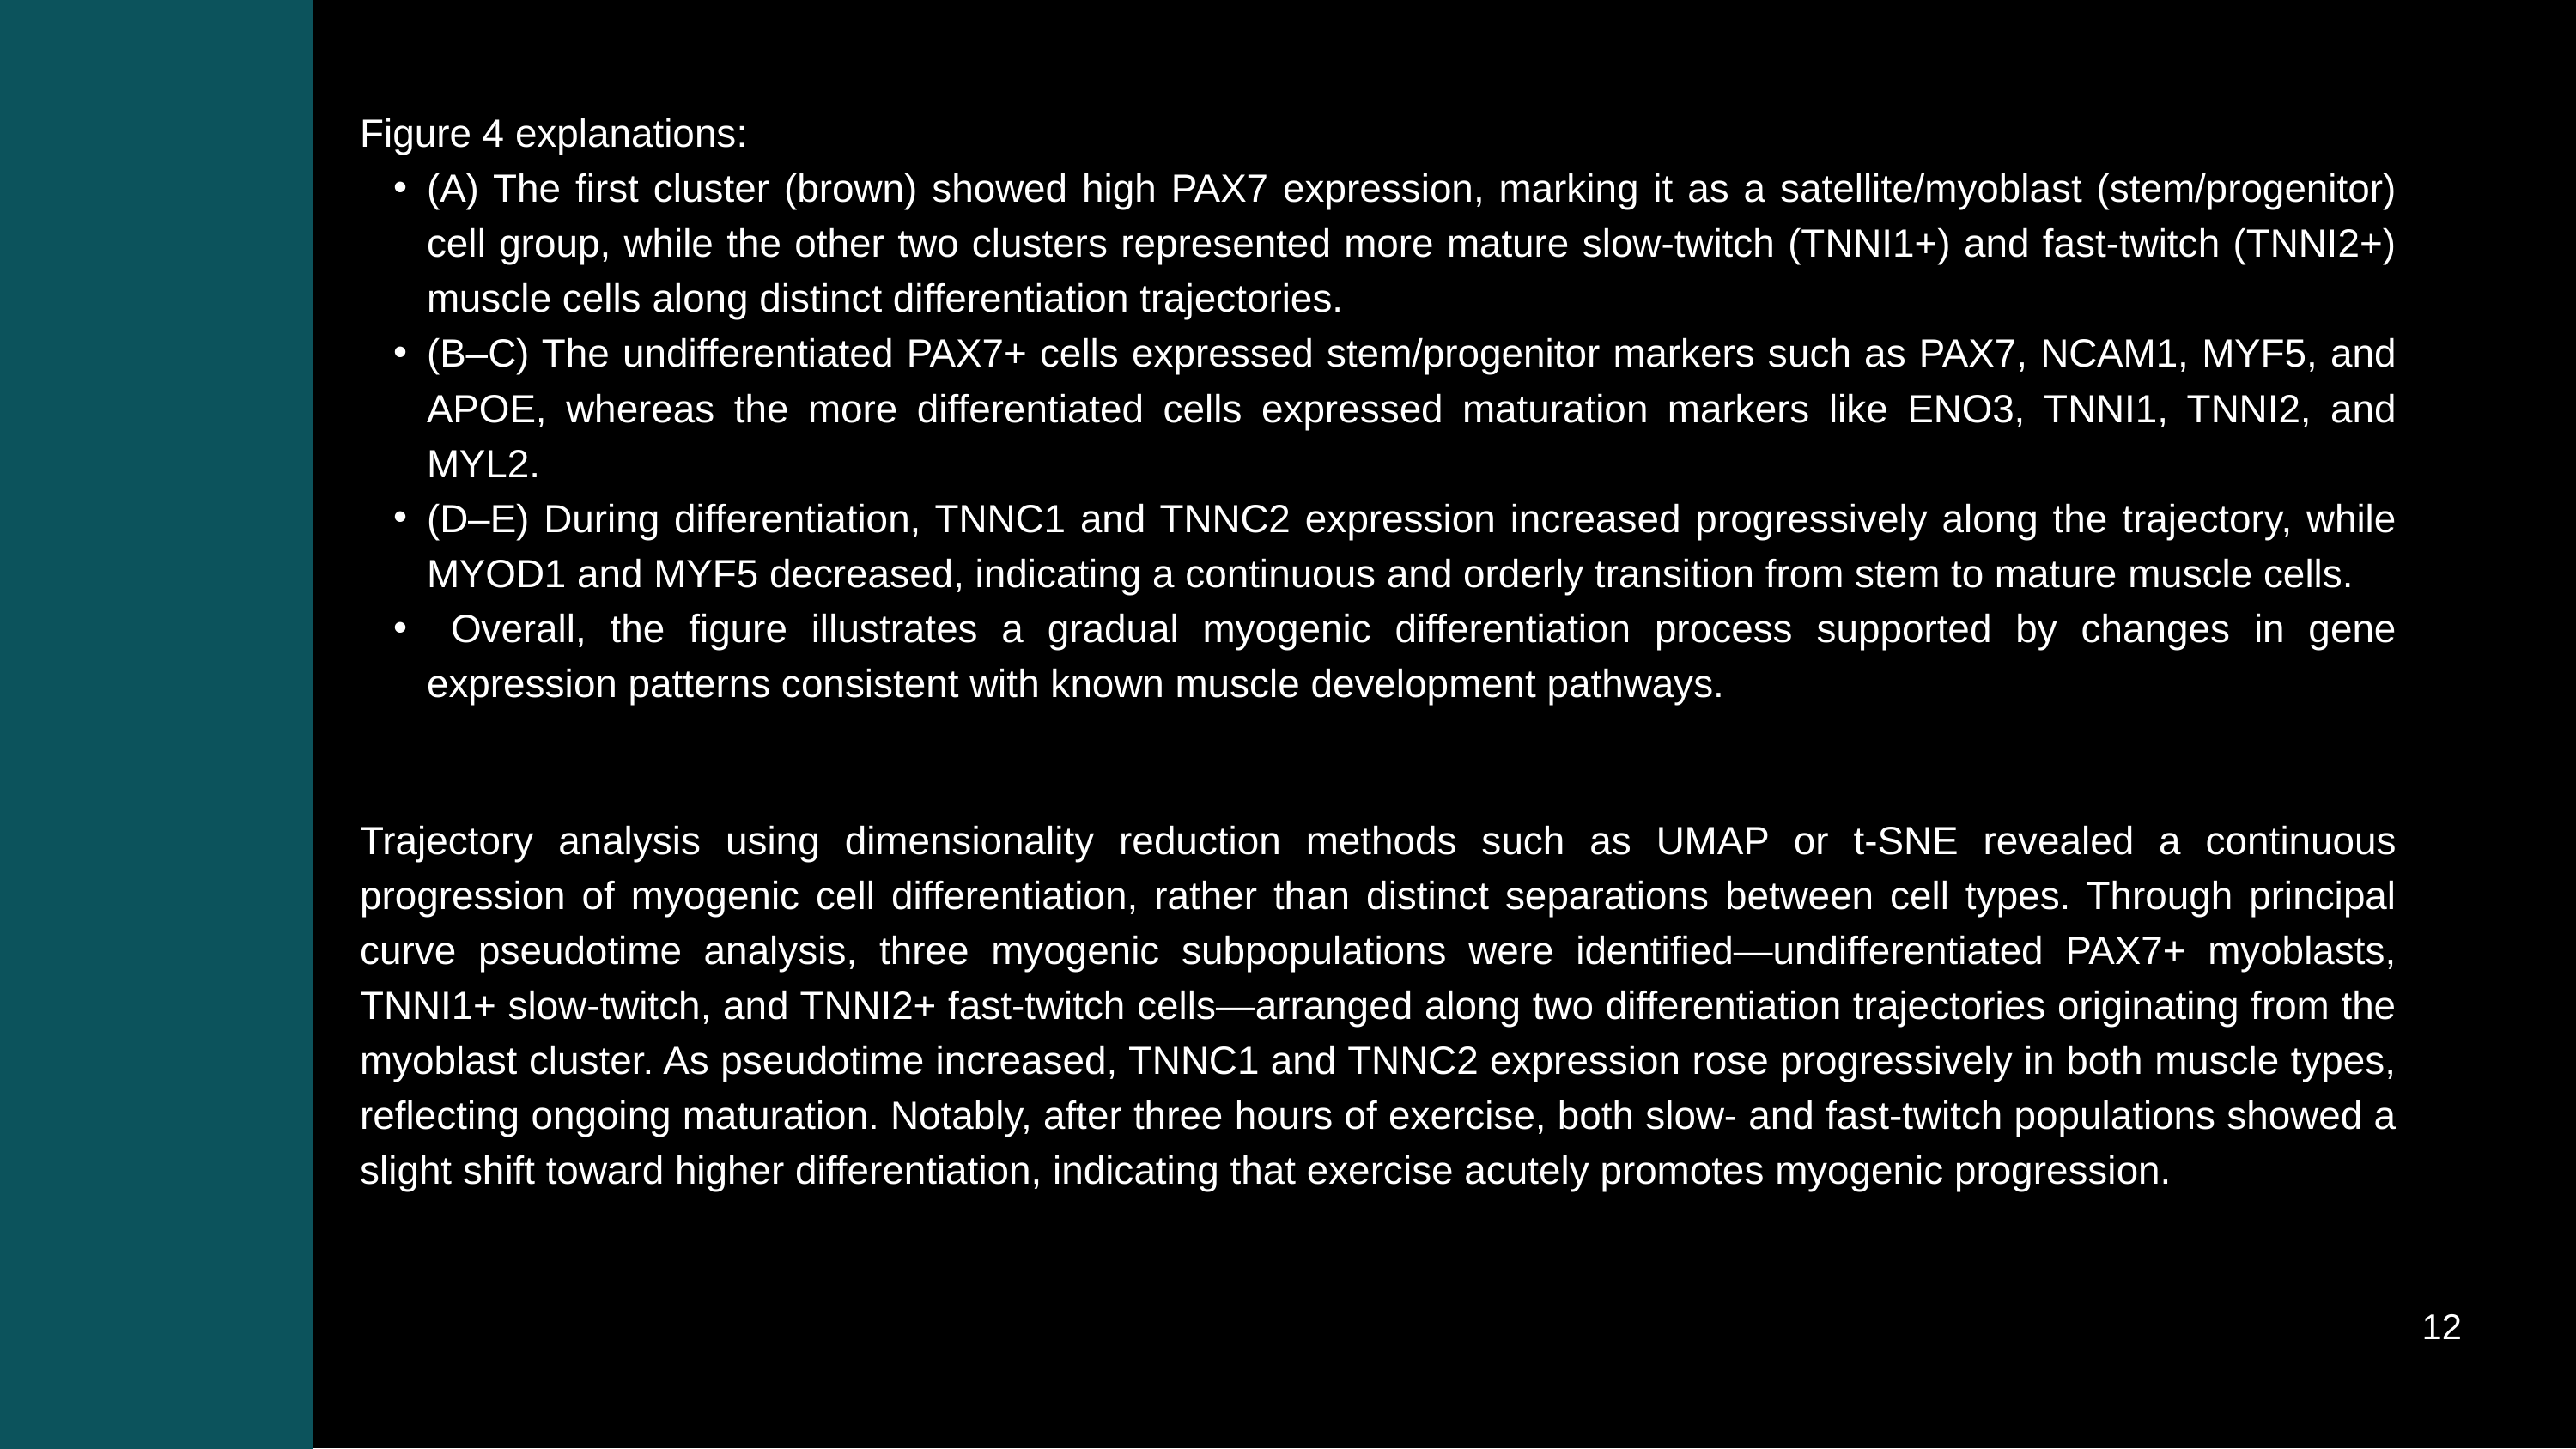

Figure 4 explanations:
(A) The first cluster (brown) showed high PAX7 expression, marking it as a satellite/myoblast (stem/progenitor) cell group, while the other two clusters represented more mature slow-twitch (TNNI1+) and fast-twitch (TNNI2+) muscle cells along distinct differentiation trajectories.
(B–C) The undifferentiated PAX7+ cells expressed stem/progenitor markers such as PAX7, NCAM1, MYF5, and APOE, whereas the more differentiated cells expressed maturation markers like ENO3, TNNI1, TNNI2, and MYL2.
(D–E) During differentiation, TNNC1 and TNNC2 expression increased progressively along the trajectory, while MYOD1 and MYF5 decreased, indicating a continuous and orderly transition from stem to mature muscle cells.
 Overall, the figure illustrates a gradual myogenic differentiation process supported by changes in gene expression patterns consistent with known muscle development pathways.

Trajectory analysis using dimensionality reduction methods such as UMAP or t-SNE revealed a continuous progression of myogenic cell differentiation, rather than distinct separations between cell types. Through principal curve pseudotime analysis, three myogenic subpopulations were identified—undifferentiated PAX7+ myoblasts, TNNI1+ slow-twitch, and TNNI2+ fast-twitch cells—arranged along two differentiation trajectories originating from the myoblast cluster. As pseudotime increased, TNNC1 and TNNC2 expression rose progressively in both muscle types, reflecting ongoing maturation. Notably, after three hours of exercise, both slow- and fast-twitch populations showed a slight shift toward higher differentiation, indicating that exercise acutely promotes myogenic progression.
12